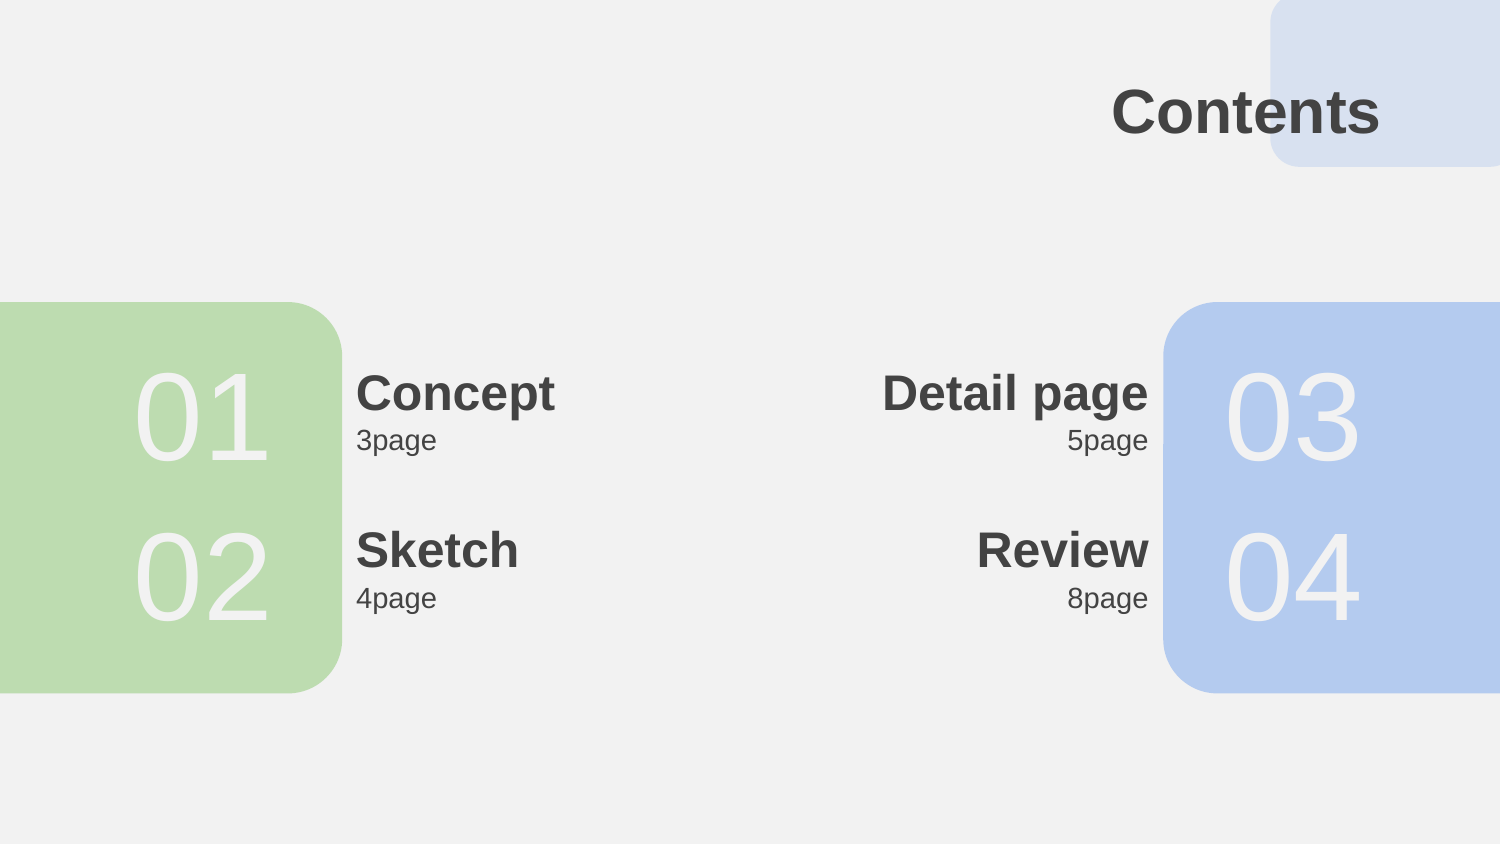

Contents
Concept
Detail page
01
# 03
3page
5page
Sketch
Review
02
04
4page
8page